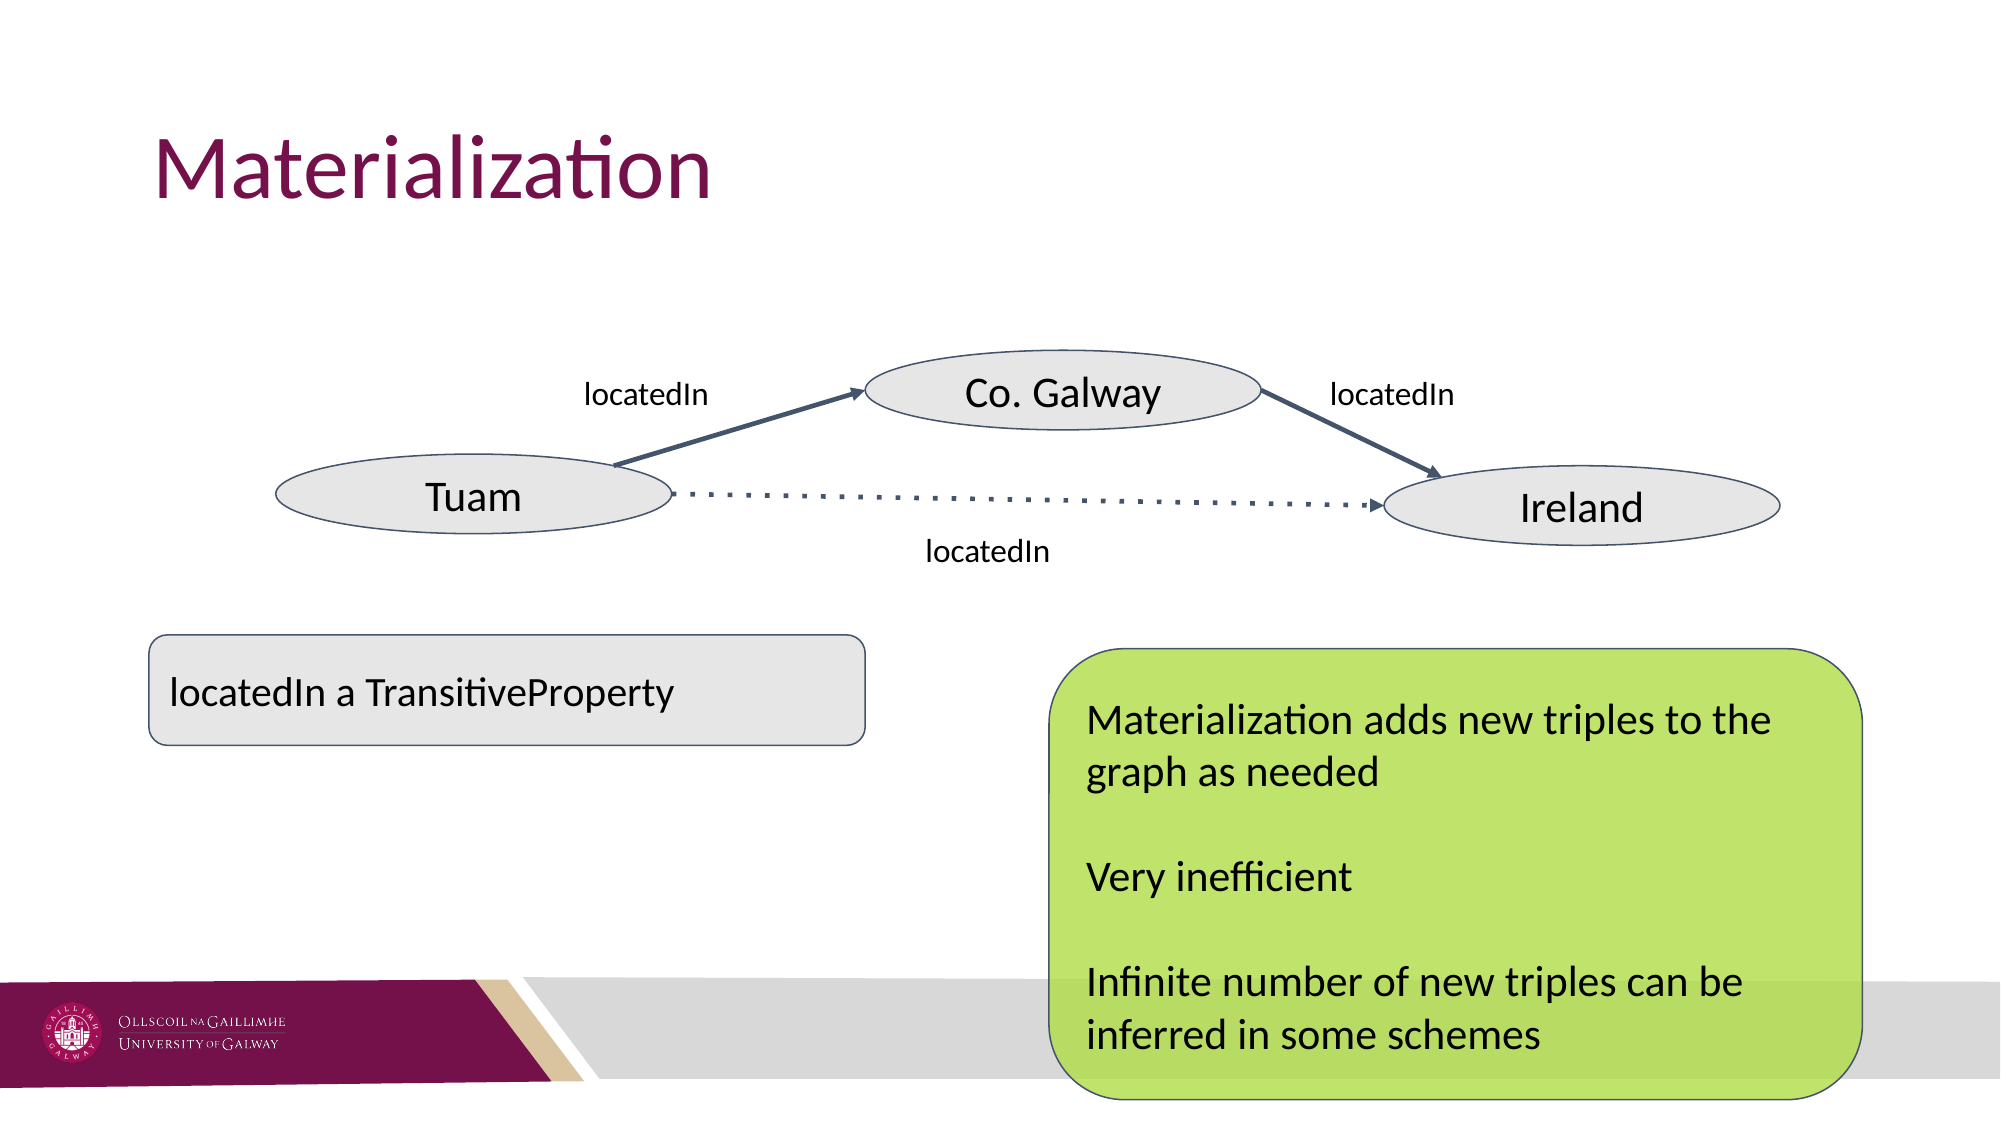

# Materialization
Co. Galway
locatedIn
locatedIn
Tuam
Ireland
locatedIn
locatedIn a TransitiveProperty
Materialization adds new triples to the graph as needed

Very inefficient

Infinite number of new triples can be inferred in some schemes